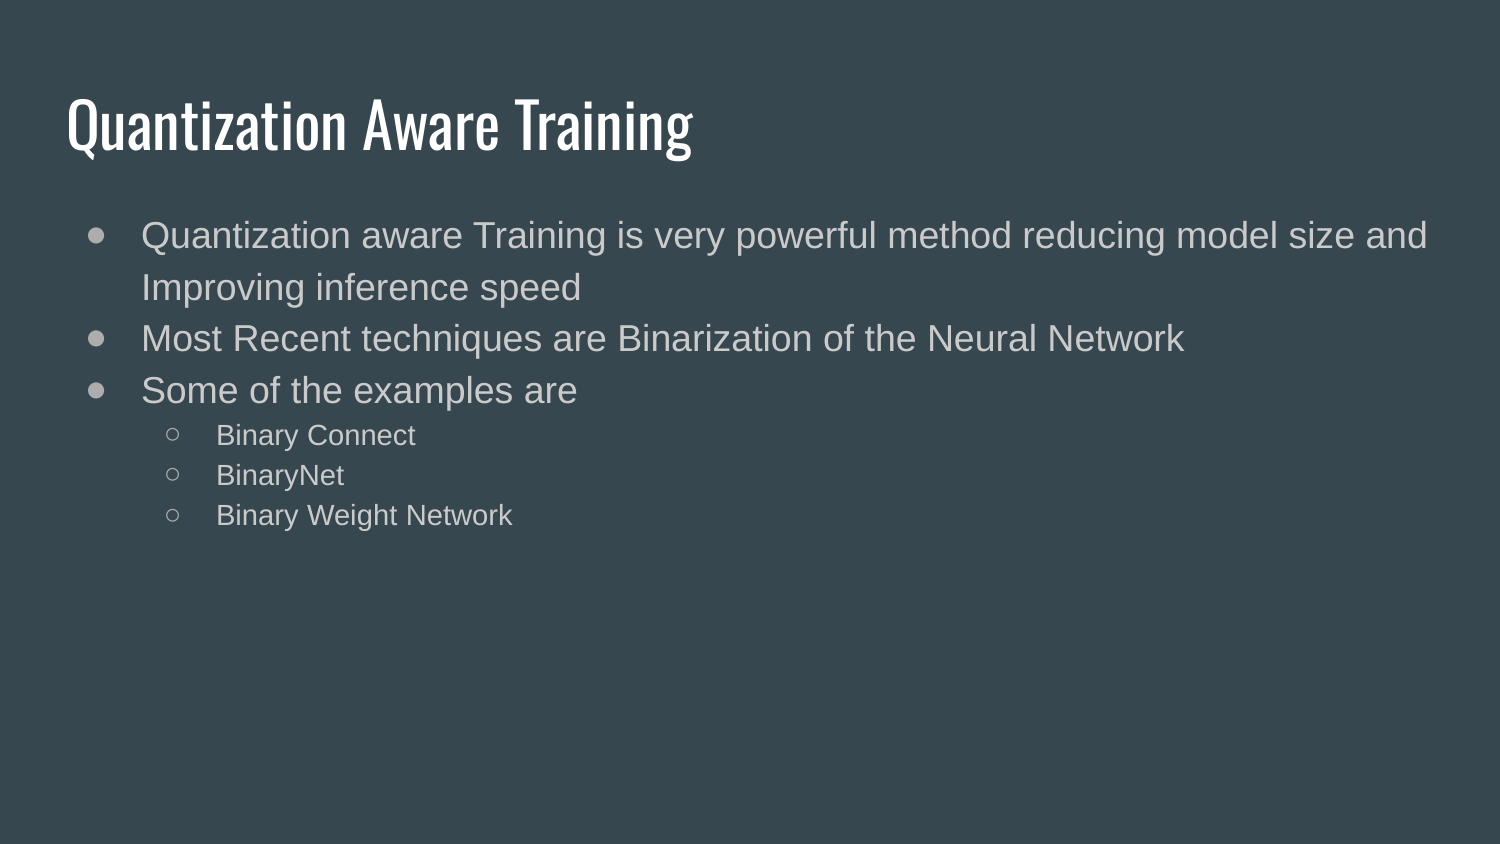

# Quantization Aware Training
Quantization aware Training is very powerful method reducing model size and Improving inference speed
Most Recent techniques are Binarization of the Neural Network
Some of the examples are
Binary Connect
BinaryNet
Binary Weight Network